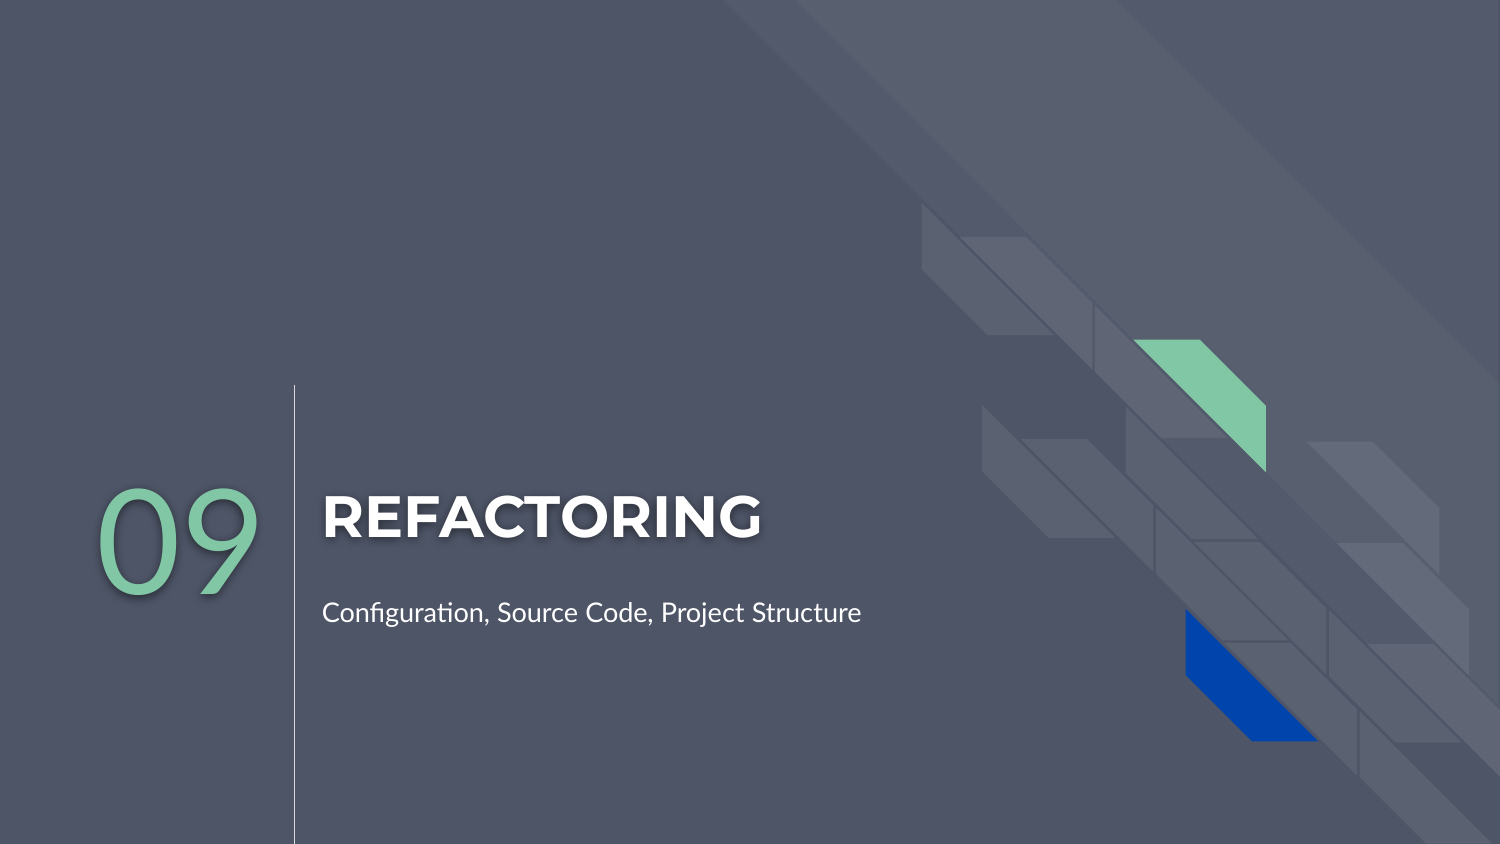

# REFACTORING
09
Configuration, Source Code, Project Structure